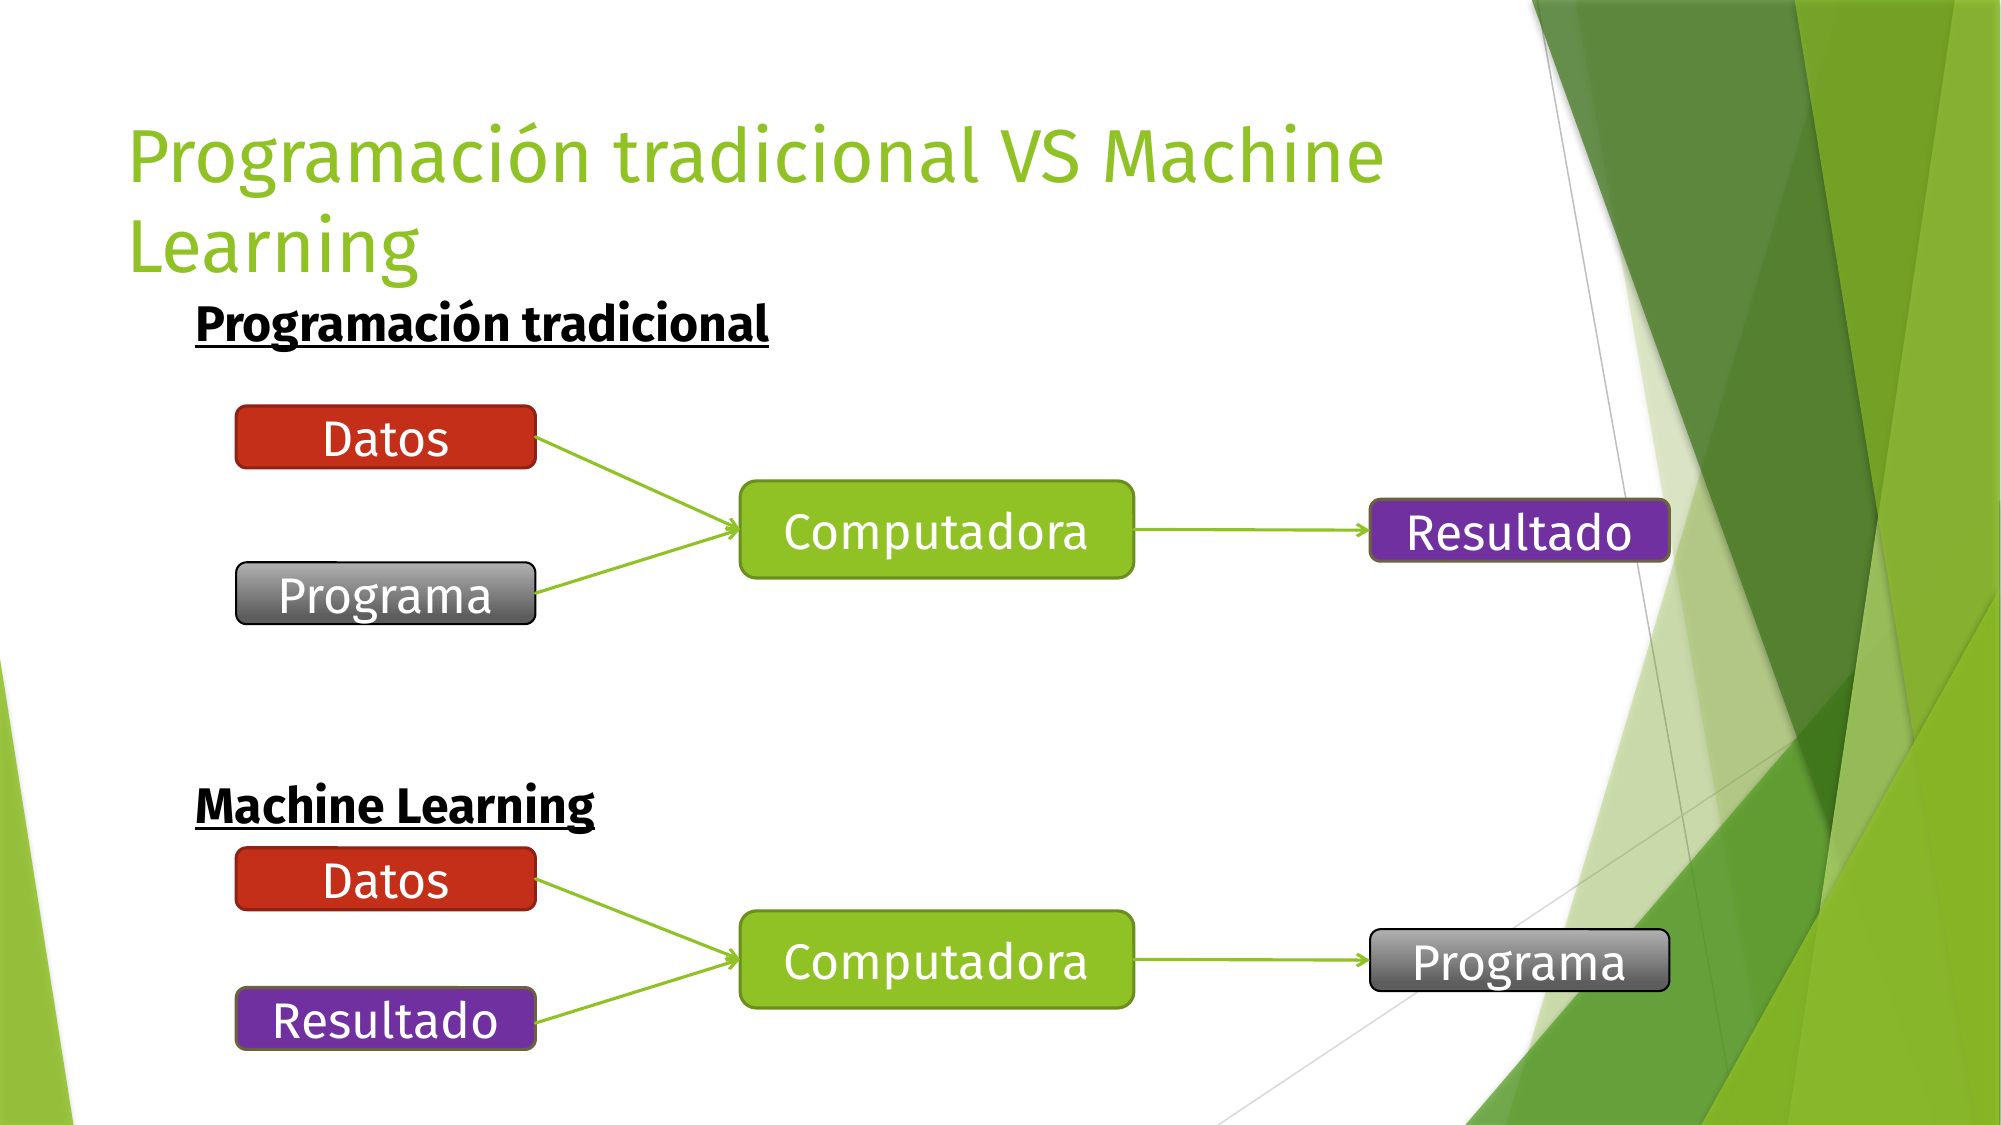

# Programación tradicional VS Machine Learning
Programación tradicional
Datos
Computadora
Resultado
Programa
Machine Learning
Datos
Computadora
Programa
Resultado